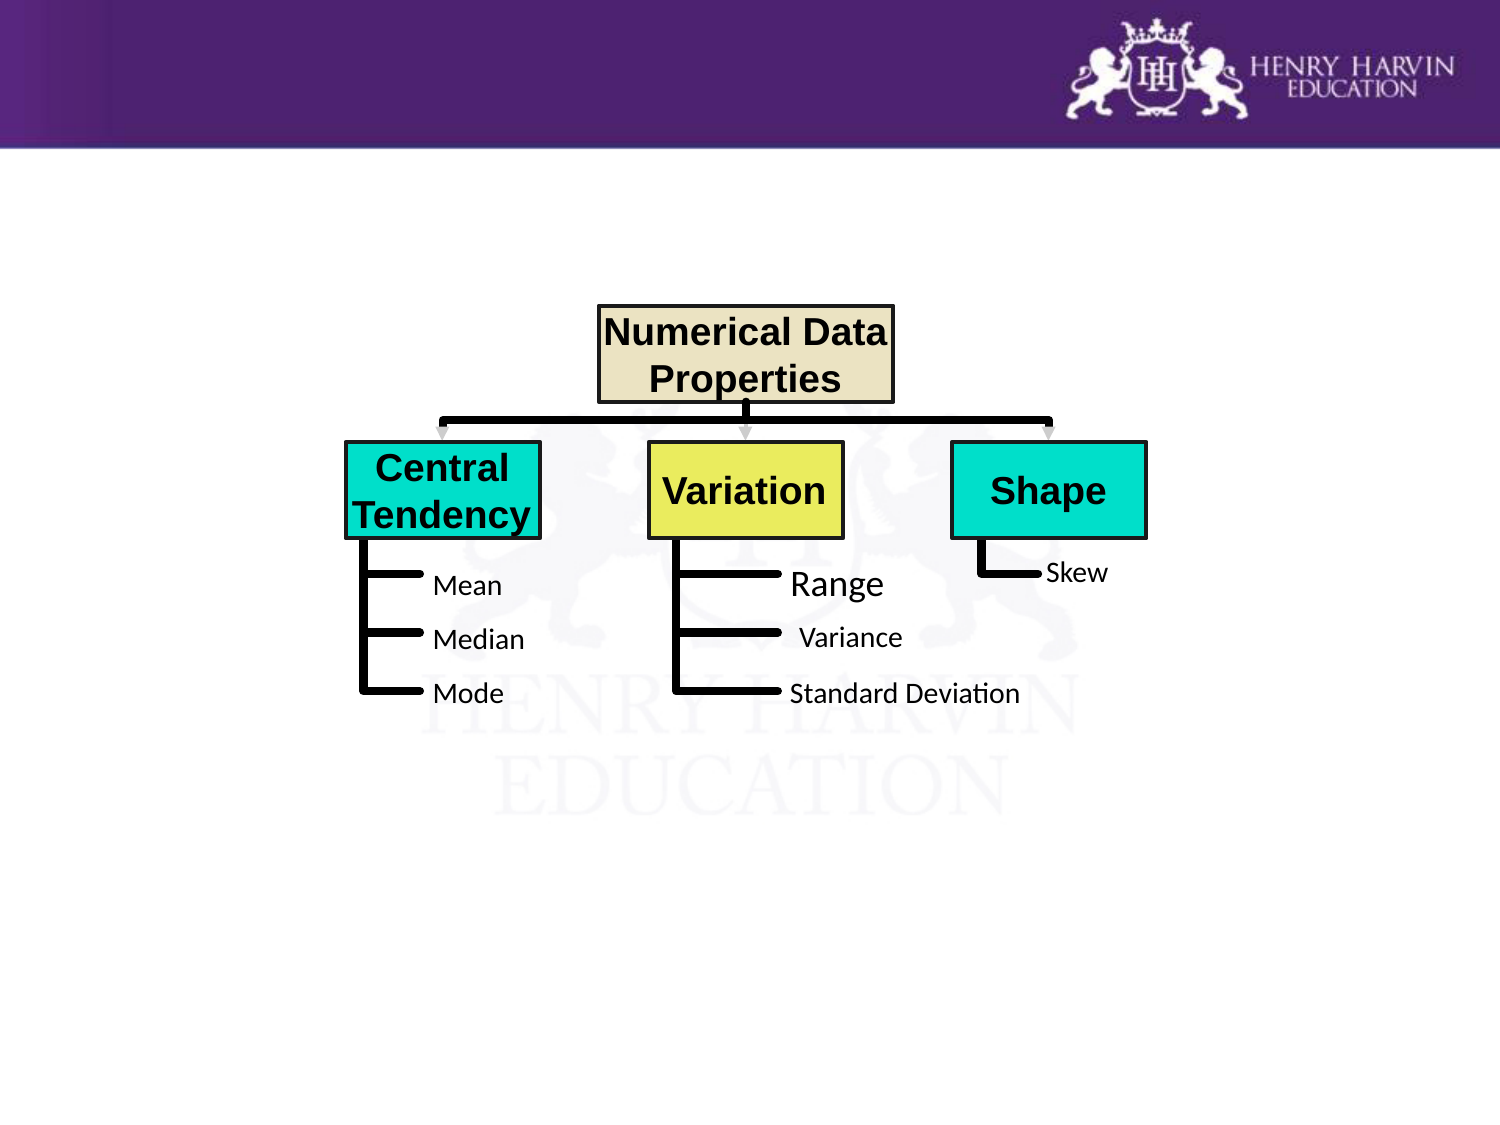

Numerical Data Properties & Measures
Numerical Data

Properties

Central

Variation
Shape
Tendency

Skew
Range
Mean

Variance
Median

Mode

Standard Deviation